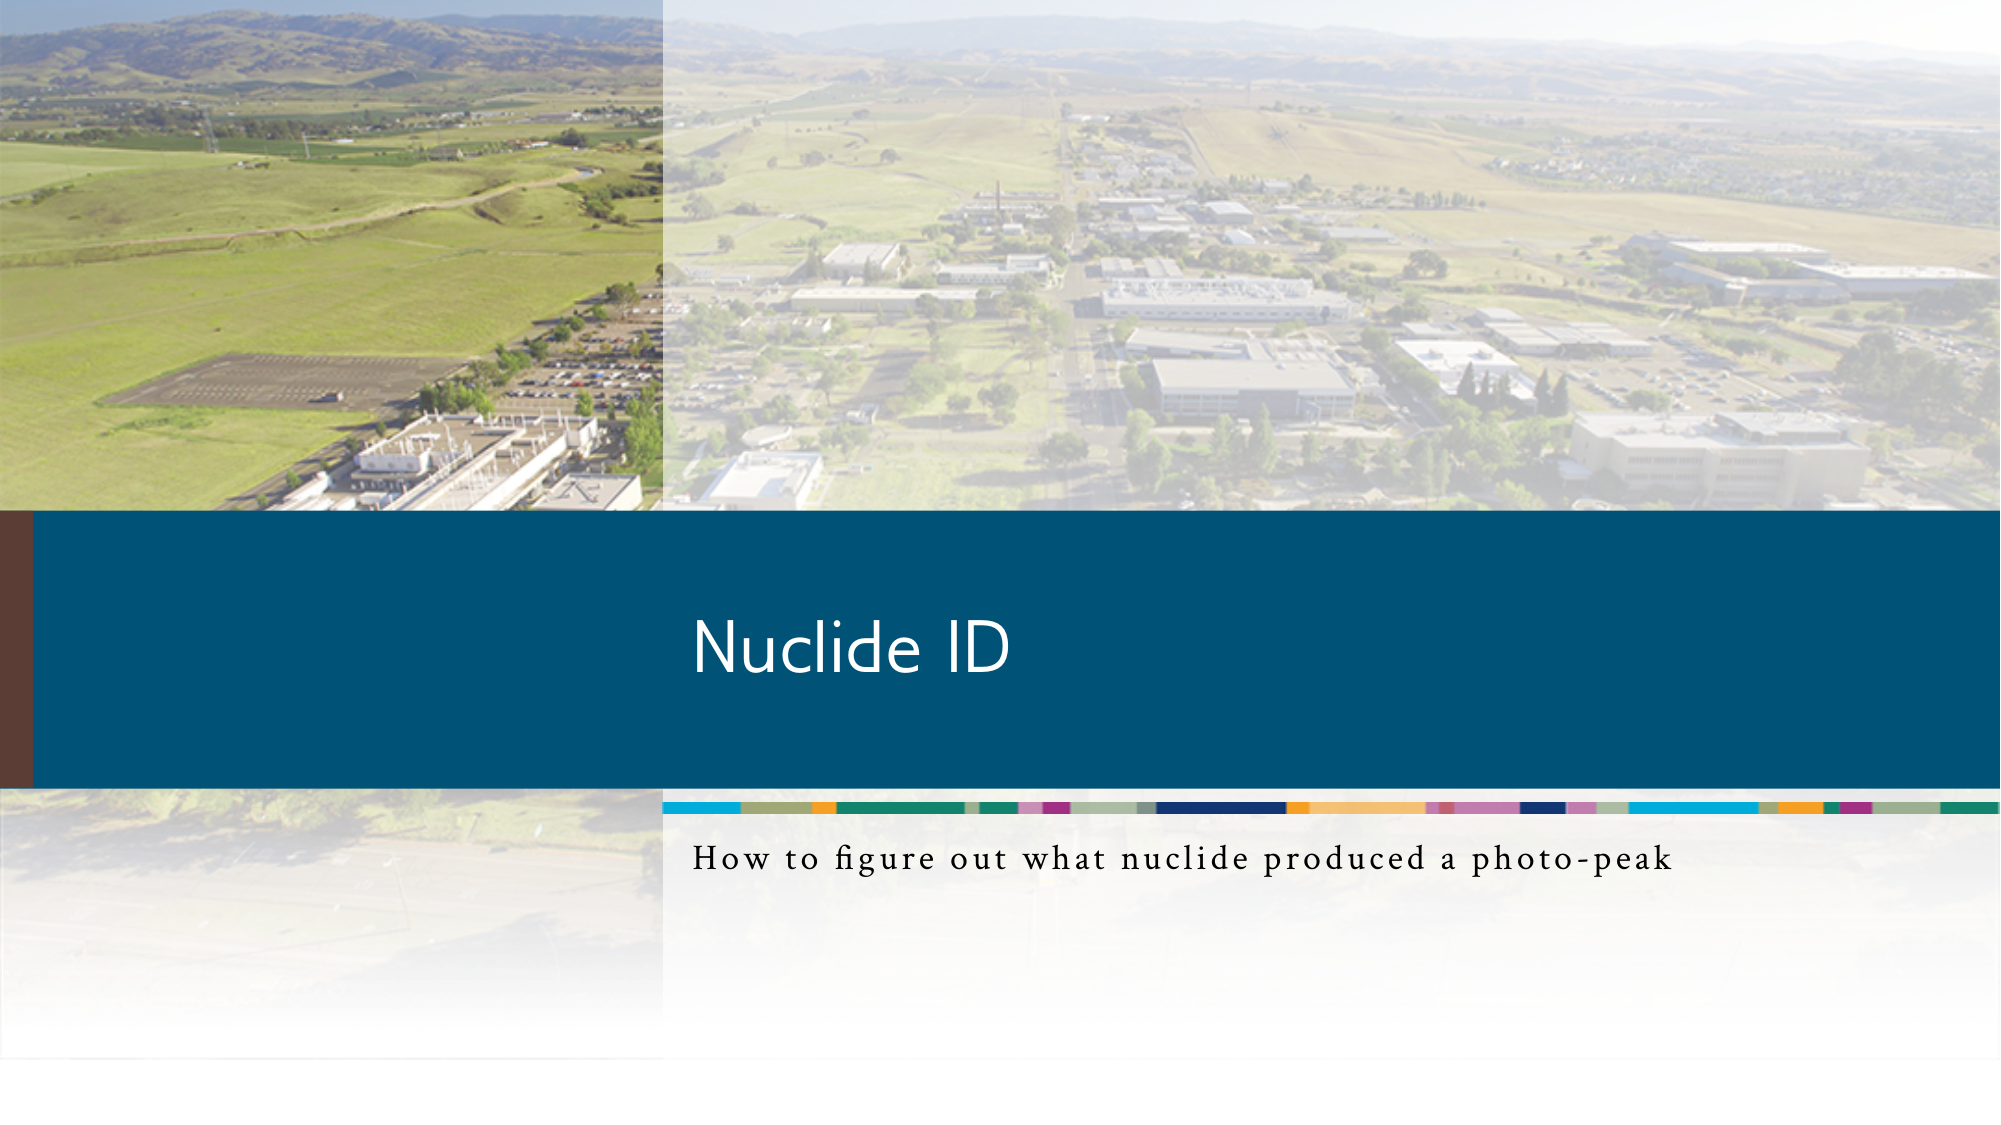

# Nuclide ID
How to figure out what nuclide produced a photo-peak
36